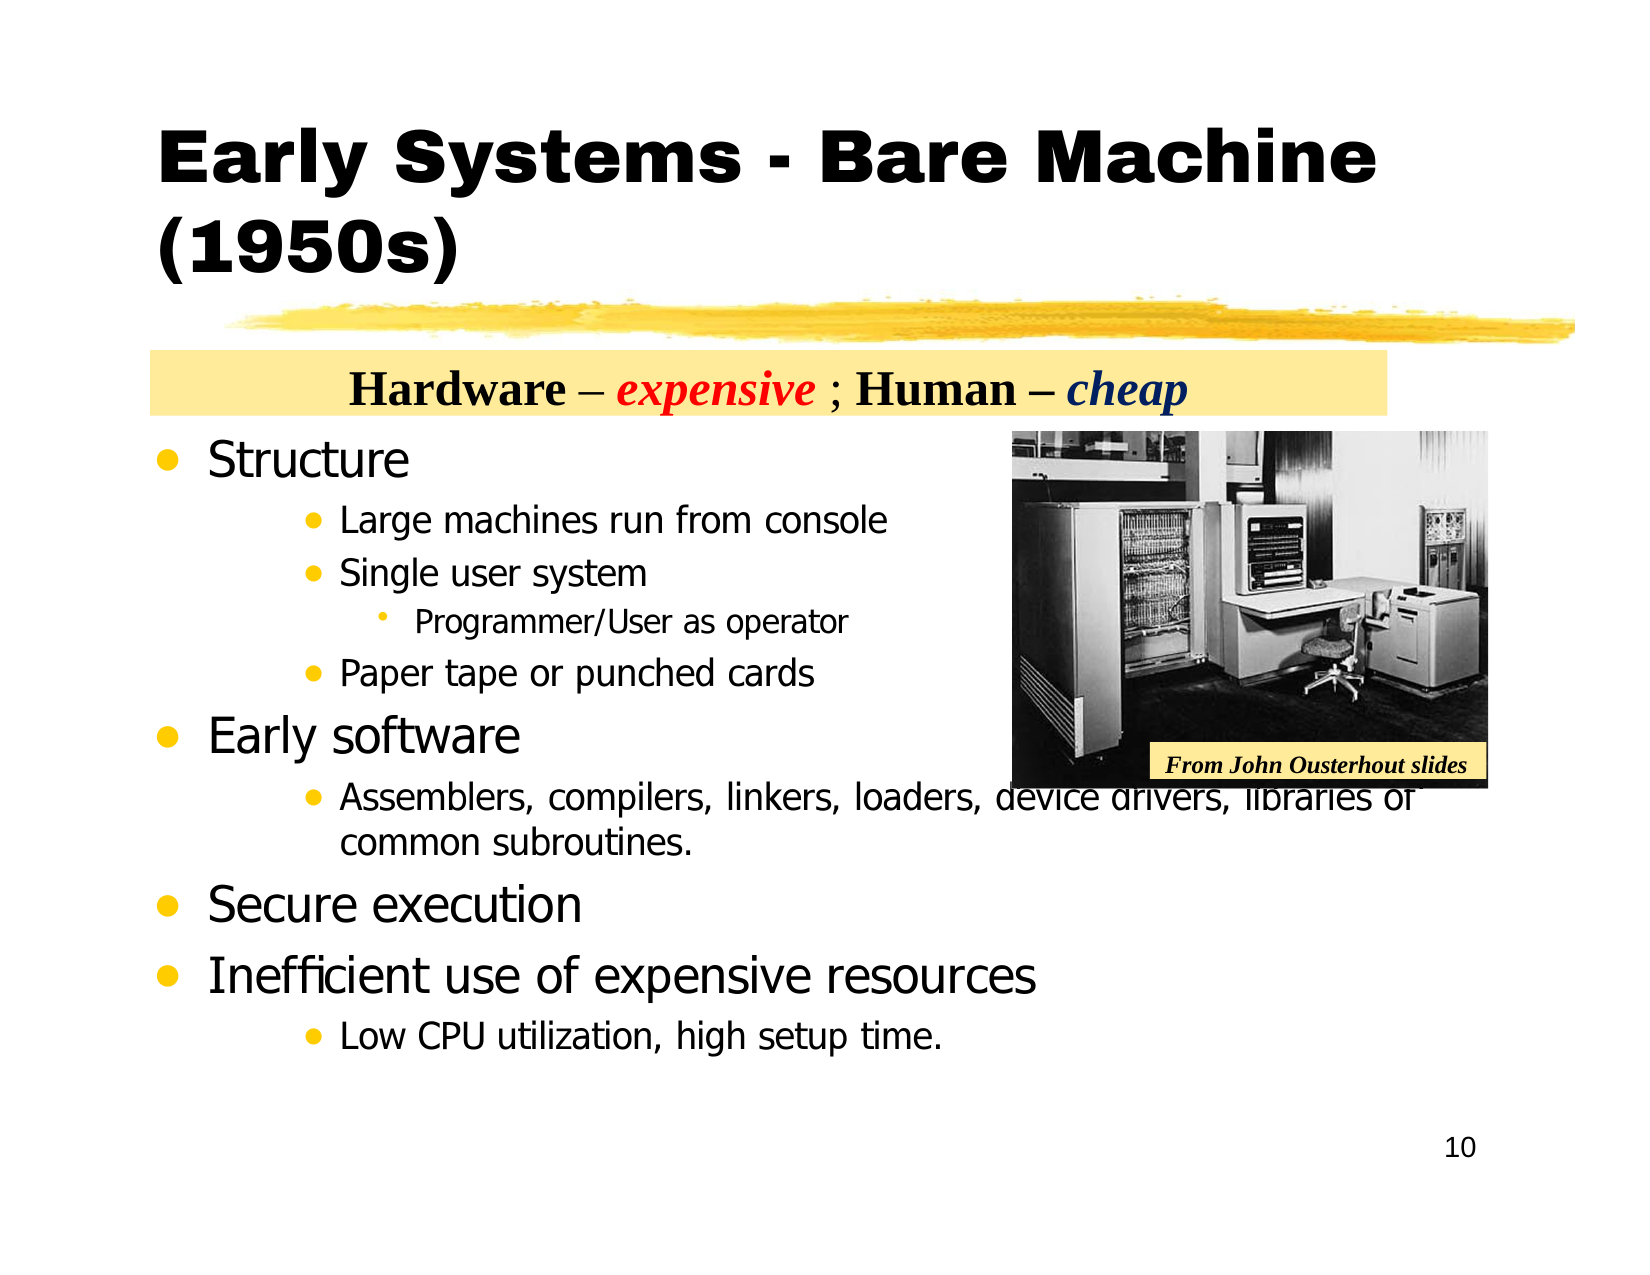

# Early Systems - Bare Machine  (1950s)
Hardware – expensive ; Human – cheap
Structure
Large machines run from console
Single user system
Programmer/User as operator
Paper tape or punched cards
Early software

From John Ousterhout slides
Assemblers, compilers, linkers, loaders, device drivers, libraries of  common subroutines.
Secure execution
Inefficient use of expensive resources
Low CPU utilization, high setup time.
10